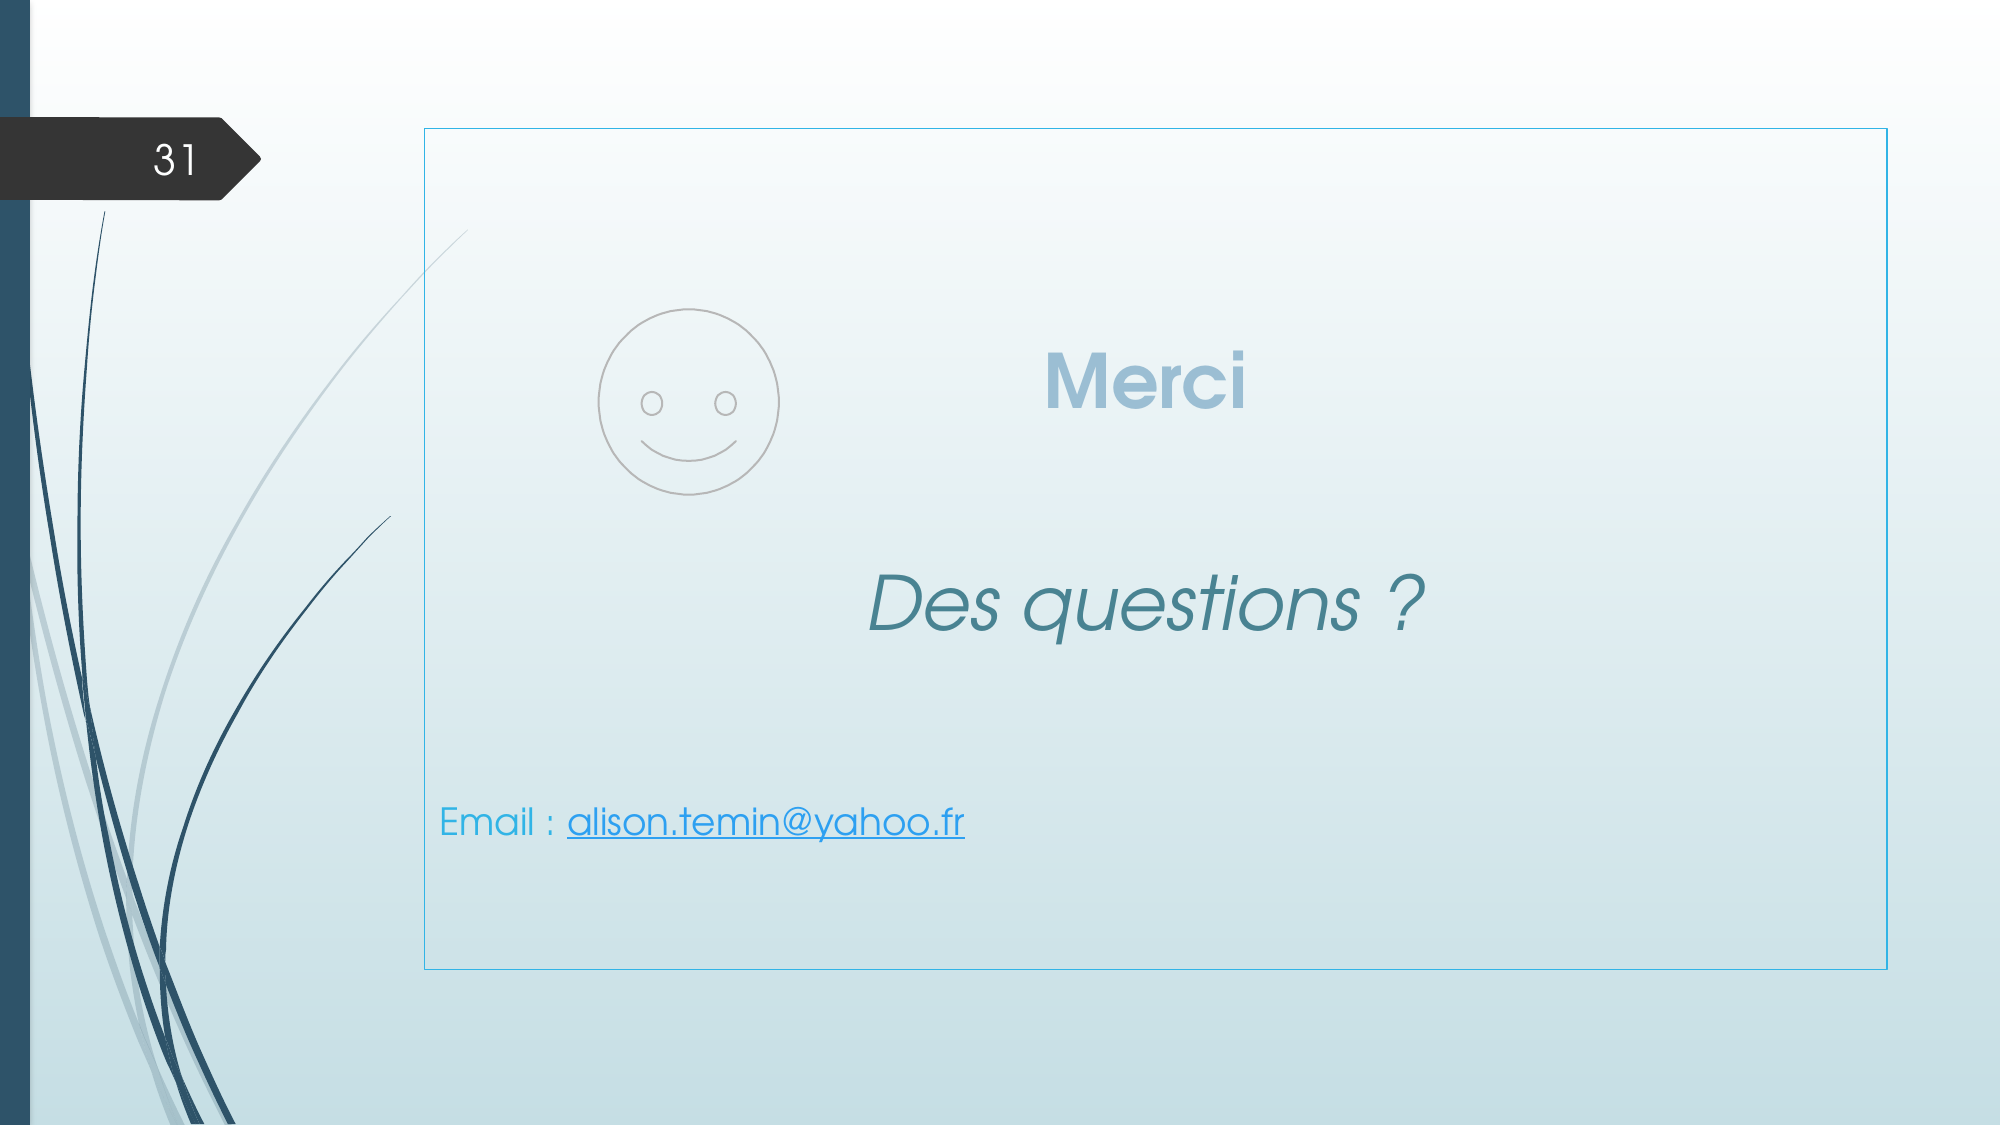

Merci

Des questions ?

Email : alison.temin@yahoo.fr

31